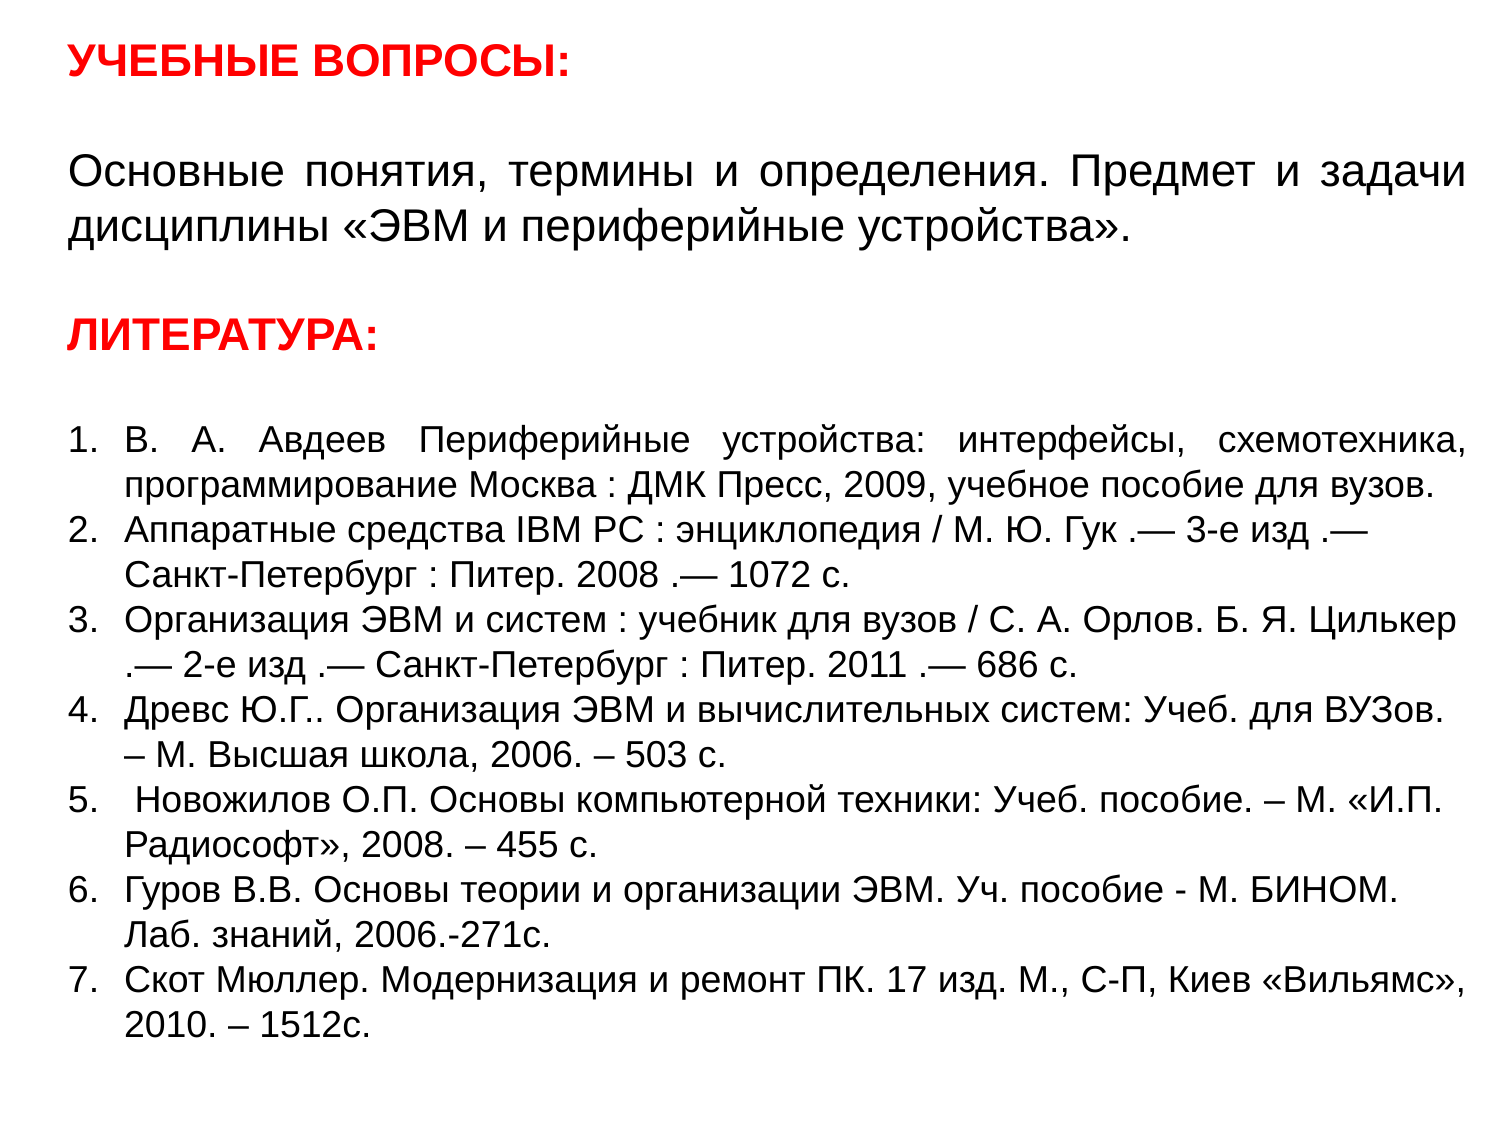

УЧЕБНЫЕ ВОПРОСЫ:

Основные понятия, термины и определения. Предмет и задачи дисциплины «ЭВМ и периферийные устройства».

ЛИТЕРАТУРА:

В. А. Авдеев Периферийные устройства: интерфейсы, схемотехника, программирование Москва : ДМК Пресс, 2009, учебное пособие для вузов.
Аппаратные средства IBM PC : энциклопедия / М. Ю. Гук .— 3-е изд .— Санкт-Петербург : Питер. 2008 .— 1072 с.
Организация ЭВМ и систем : учебник для вузов / С. А. Орлов. Б. Я. Цилькер .— 2-е изд .— Санкт-Петербург : Питер. 2011 .— 686 с.
Древс Ю.Г.. Организация ЭВМ и вычислительных систем: Учеб. для ВУЗов. – М. Высшая школа, 2006. – 503 с.
 Новожилов О.П. Основы компьютерной техники: Учеб. пособие. – М. «И.П. Радиософт», 2008. – 455 с.
Гуров В.В. Основы теории и организации ЭВМ. Уч. пособие - М. БИНОМ. Лаб. знаний, 2006.-271с.
Скот Мюллер. Модернизация и ремонт ПК. 17 изд. М., С-П, Киев «Вильямс», 2010. – 1512с.